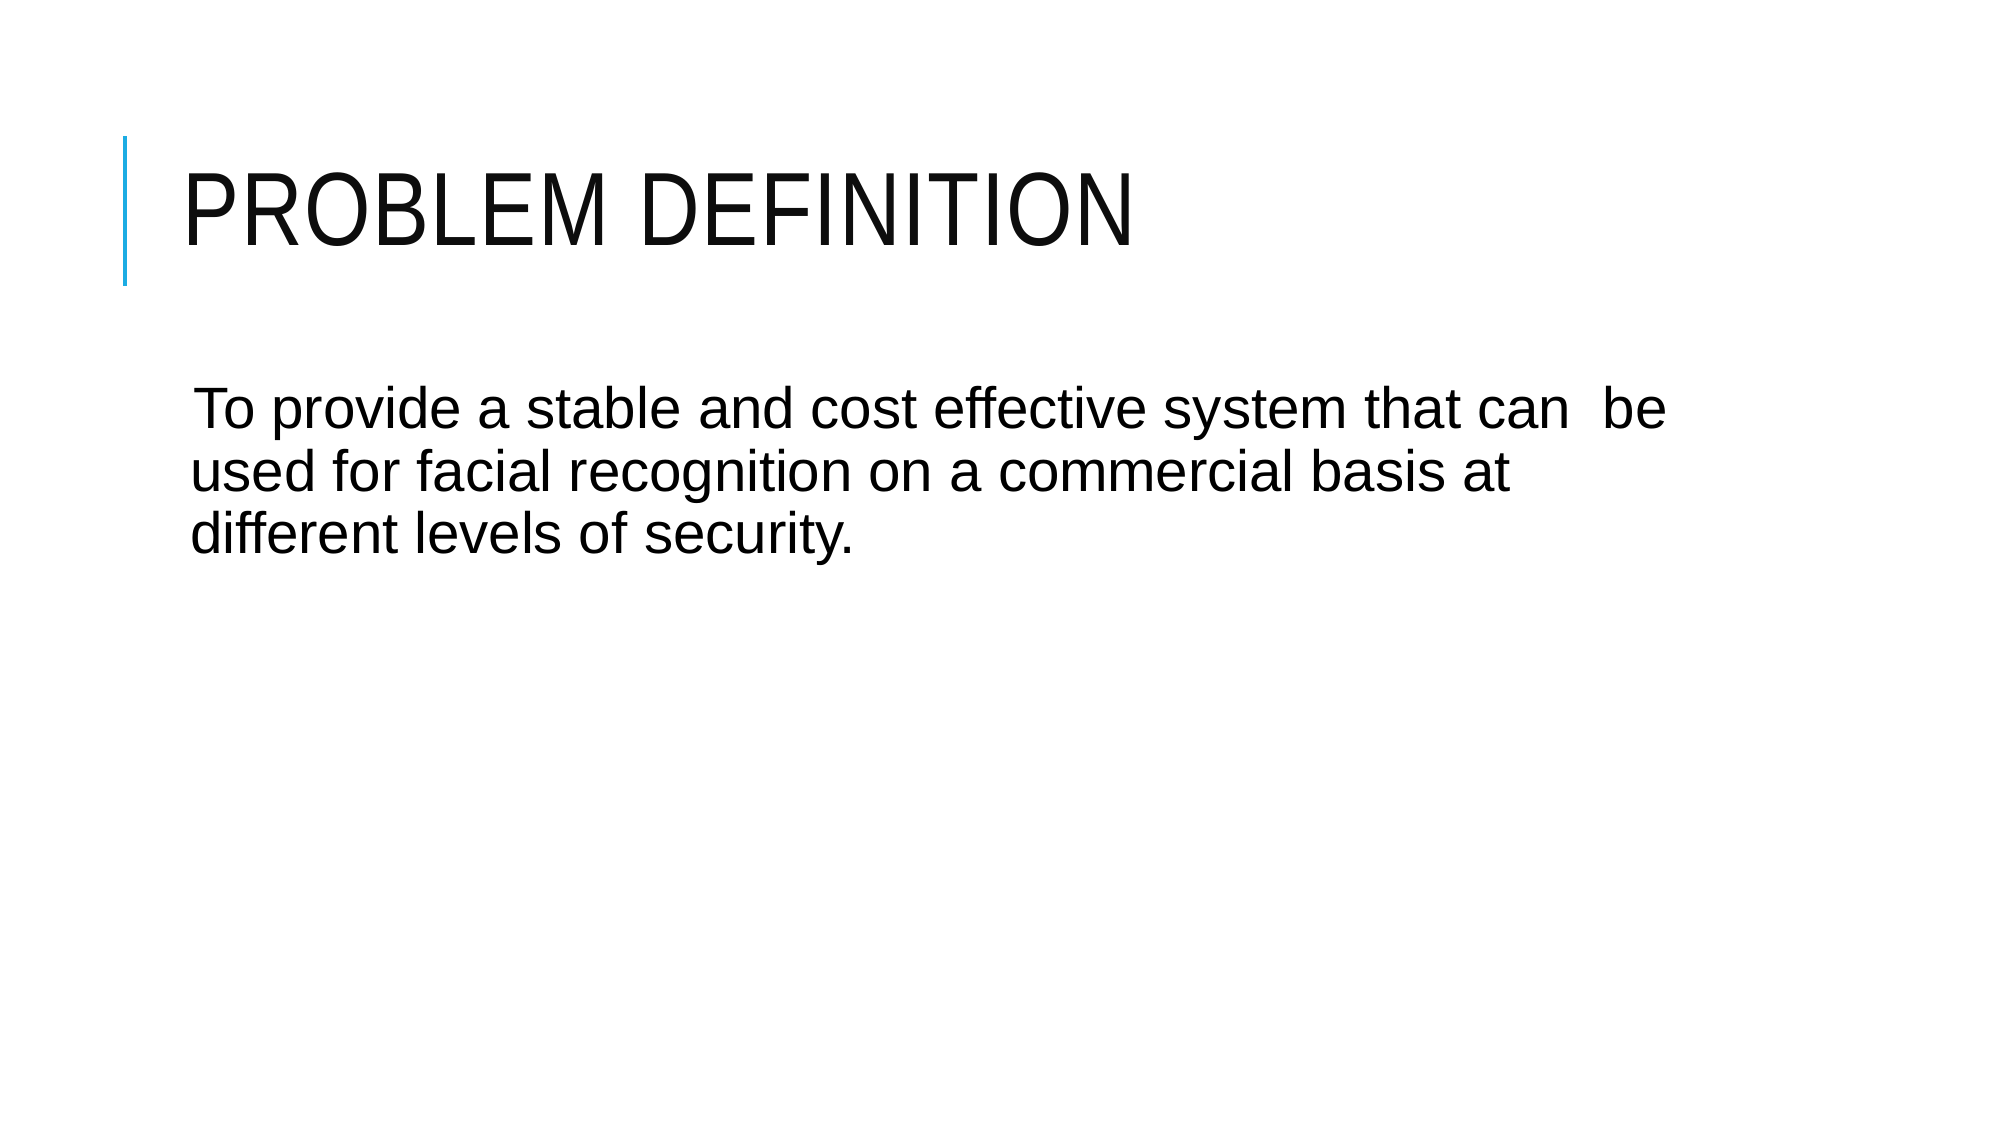

PROBLEM DEFINITION
To provide a stable and cost effective system that can  be used for facial recognition on a commercial basis at  different levels of security.